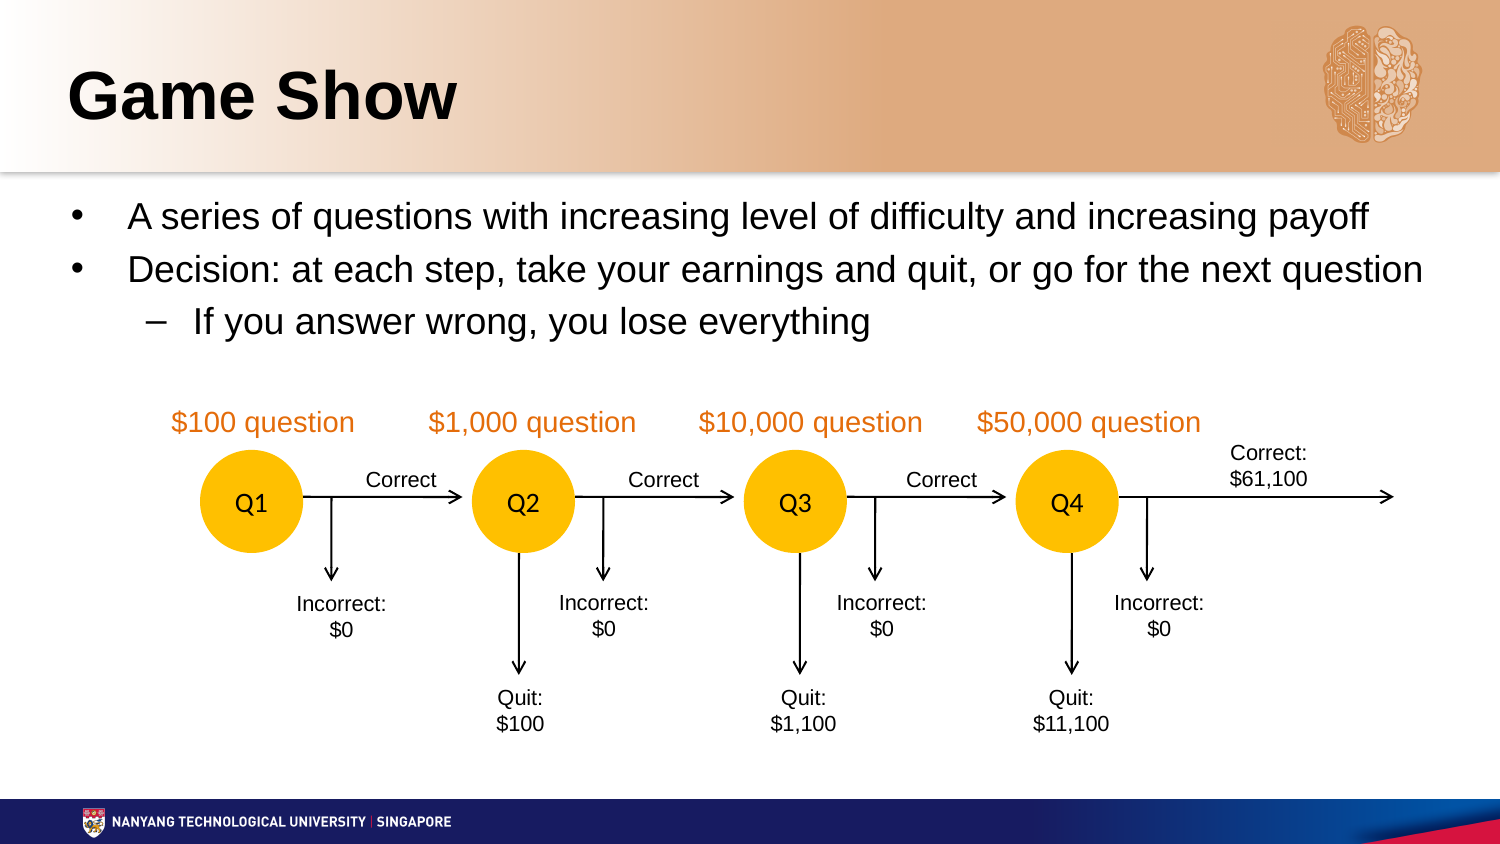

# Game Show
A series of questions with increasing level of difficulty and increasing payoff
Decision: at each step, take your earnings and quit, or go for the next question
If you answer wrong, you lose everything
$100 question
$1,000 question
$10,000 question
$50,000 question
Correct:
$61,100
Q1
Q2
Q3
Q4
Correct
Correct
Correct
Incorrect:
$0
Incorrect:
$0
Incorrect:
$0
Incorrect:
$0
Quit:
$100
Quit:
$1,100
Quit:
$11,100